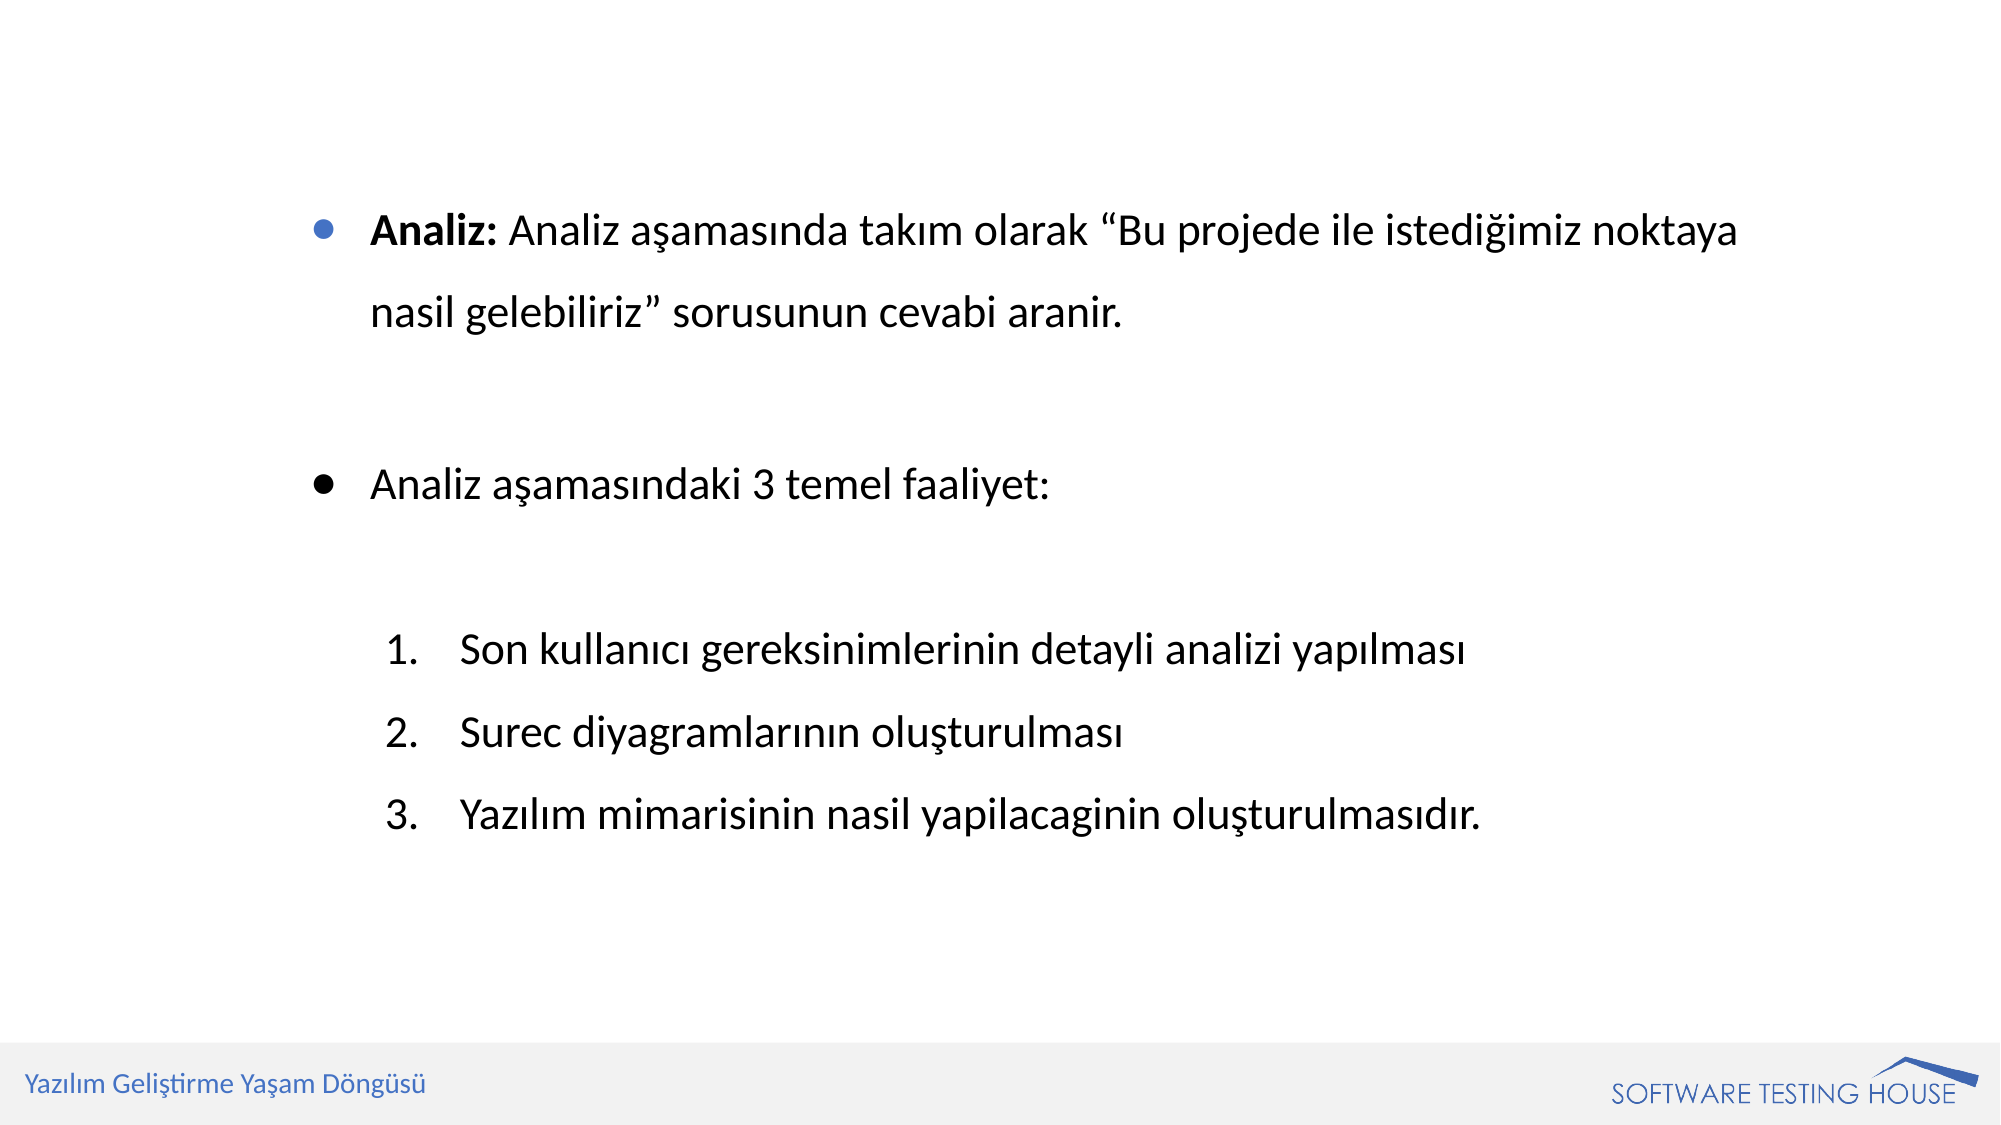

Analiz: Analiz aşamasında takım olarak “Bu projede ile istediğimiz noktaya nasil gelebiliriz” sorusunun cevabi aranir.
Analiz aşamasındaki 3 temel faaliyet:

Son kullanıcı gereksinimlerinin detayli analizi yapılması
Surec diyagramlarının oluşturulması
Yazılım mimarisinin nasil yapilacaginin oluşturulmasıdır.
Yazılım Geliştirme Yaşam Döngüsü